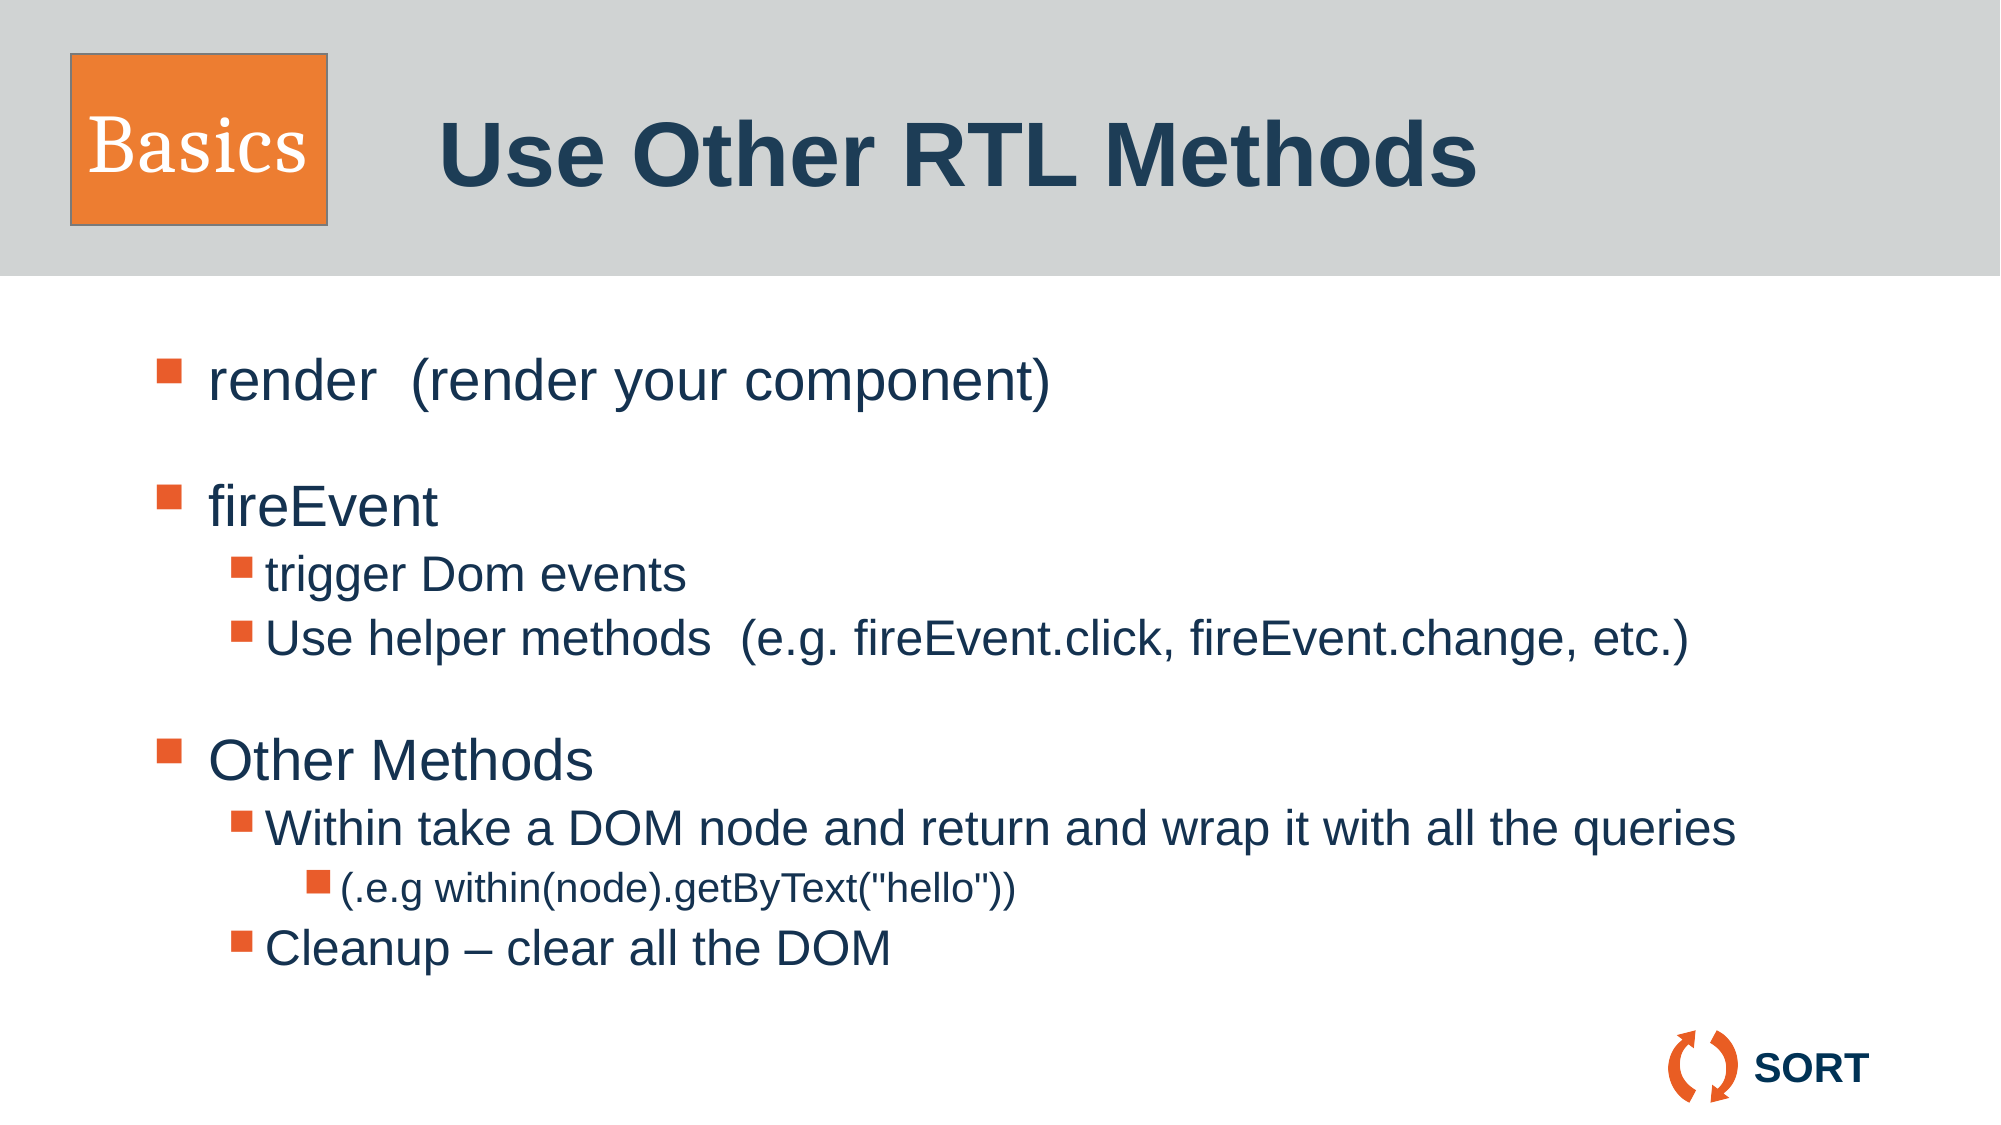

# Use Other RTL Methods
Basics
render  (render your component)
fireEvent
trigger Dom events
Use helper methods  (e.g. fireEvent.click, fireEvent.change, etc.)
Other Methods
Within take a DOM node and return and wrap it with all the queries
(.e.g within(node).getByText("hello"))
Cleanup – clear all the DOM